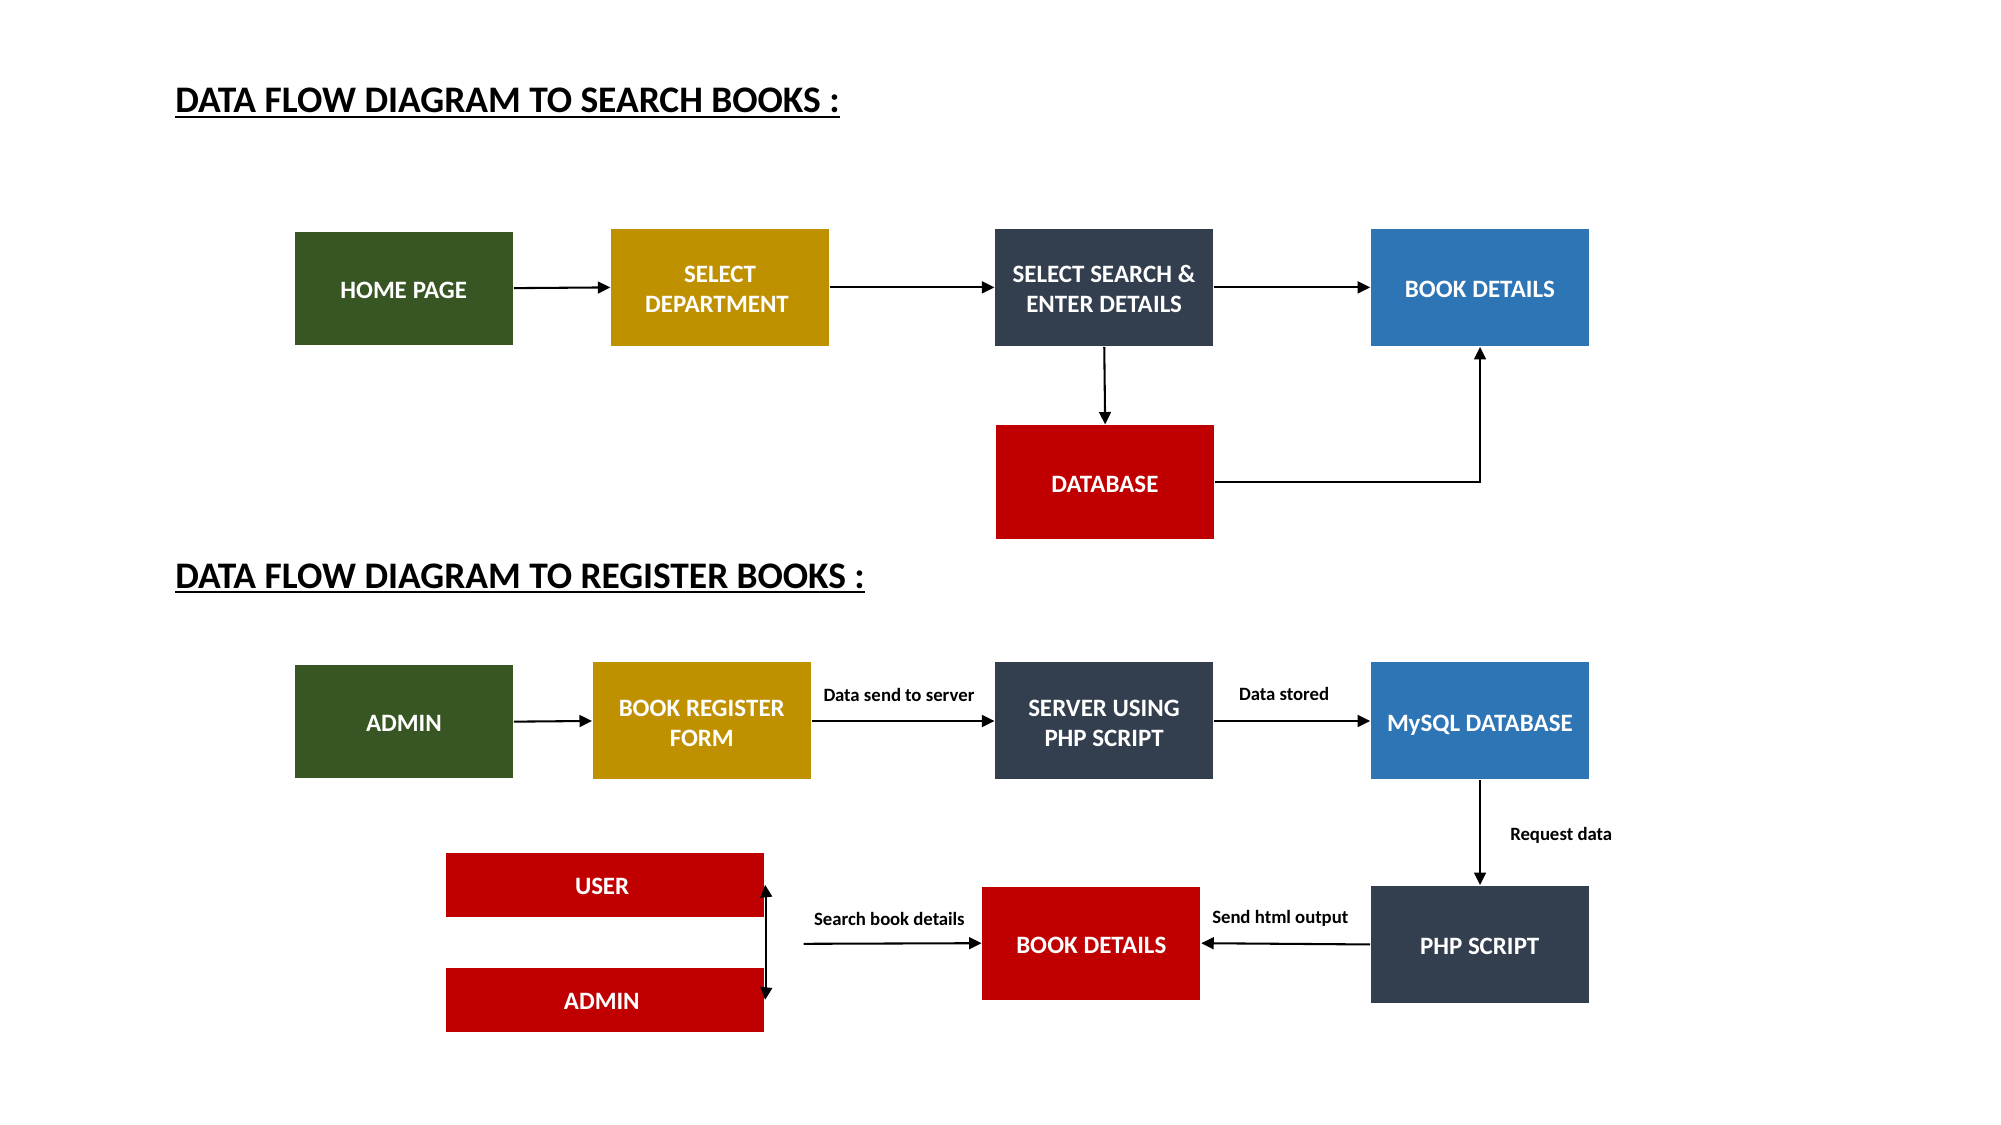

DATA FLOW DIAGRAM TO SEARCH BOOKS :
BOOK DETAILS
SELECT SEARCH & ENTER DETAILS
SELECT DEPARTMENT
HOME PAGE
DATABASE
DATA FLOW DIAGRAM TO REGISTER BOOKS :
MySQL DATABASE
SERVER USING PHP SCRIPT
BOOK REGISTER FORM
ADMIN
Data stored
Data send to server
Request data
USER
PHP SCRIPT
BOOK DETAILS
Send html output
Search book details
ADMIN